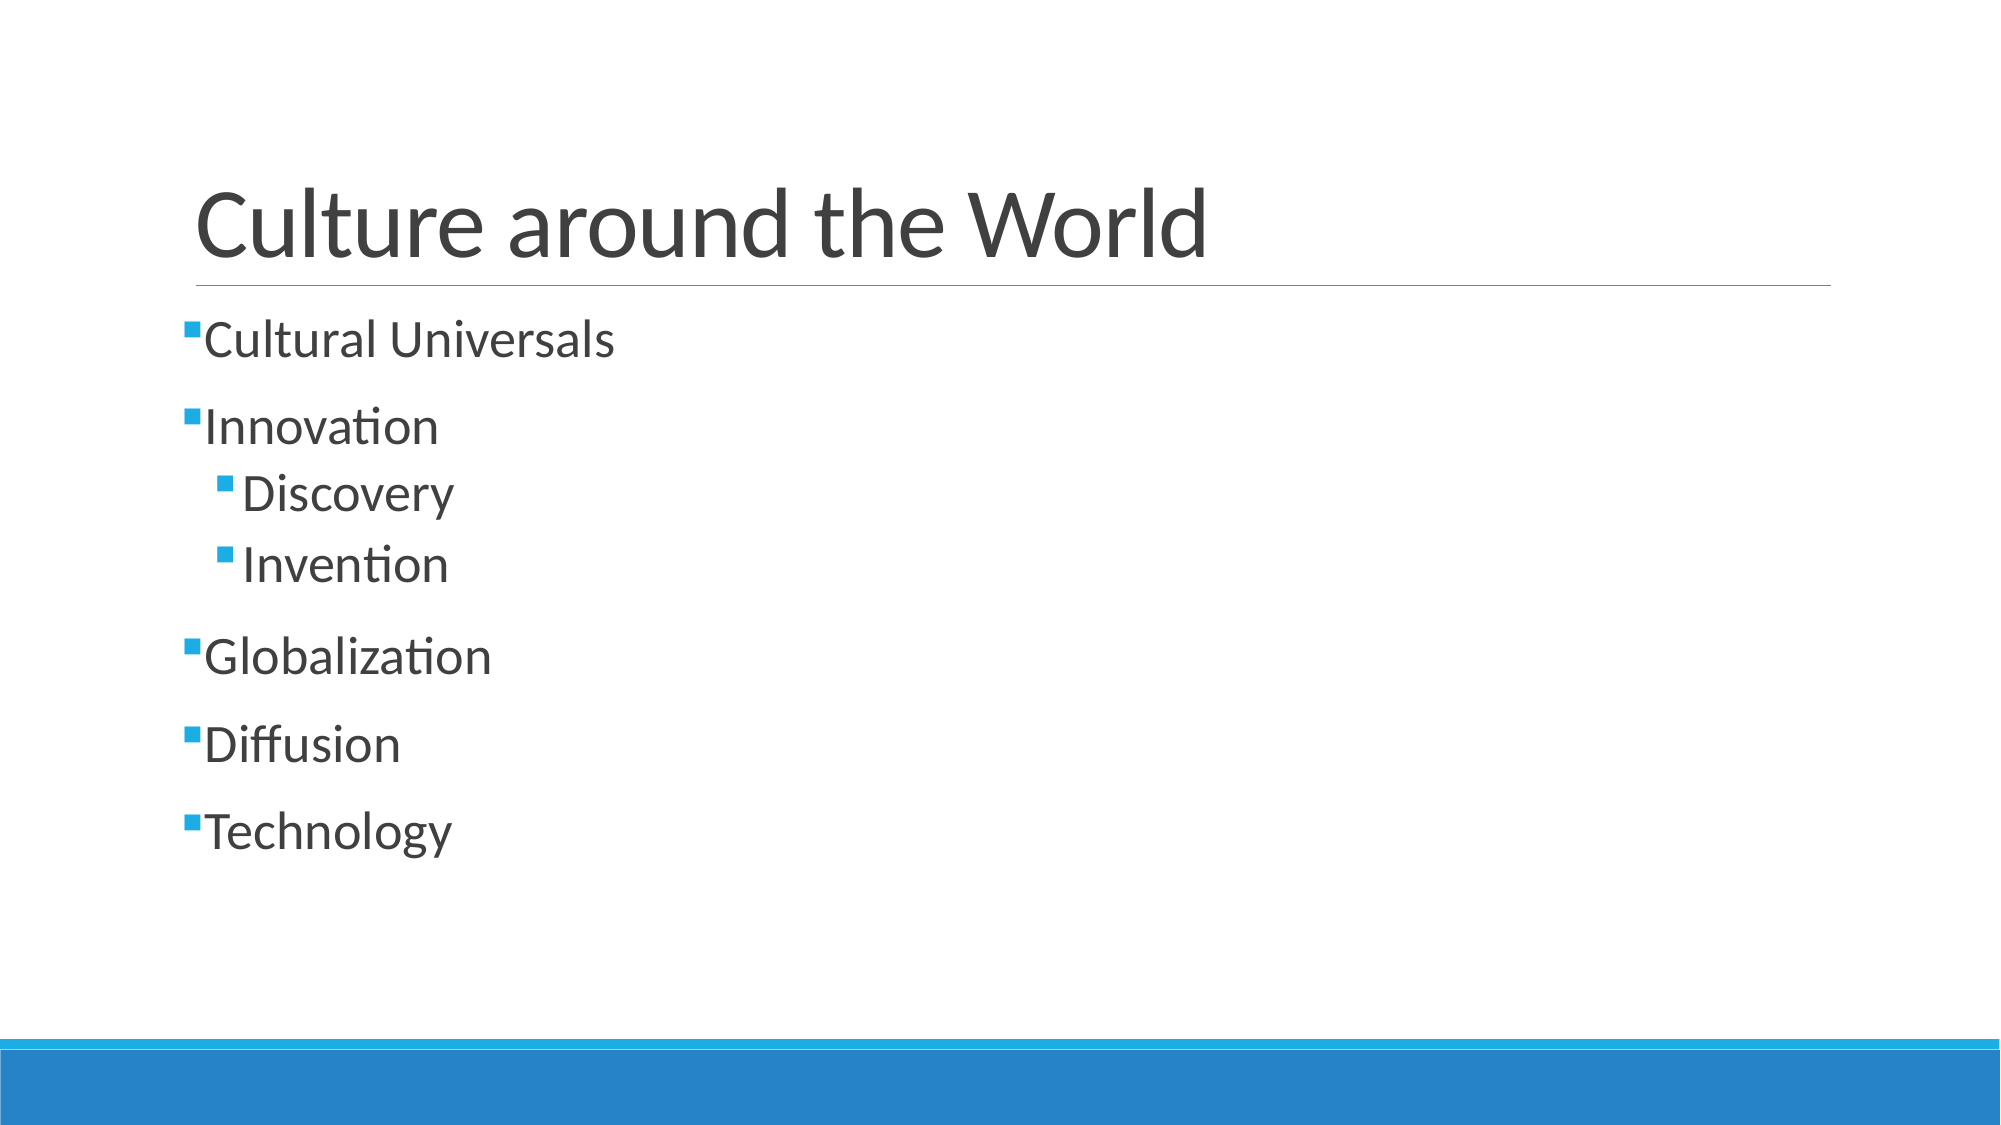

# Culture around the World
Cultural Universals
Innovation
Discovery
Invention
Globalization
Diffusion
Technology